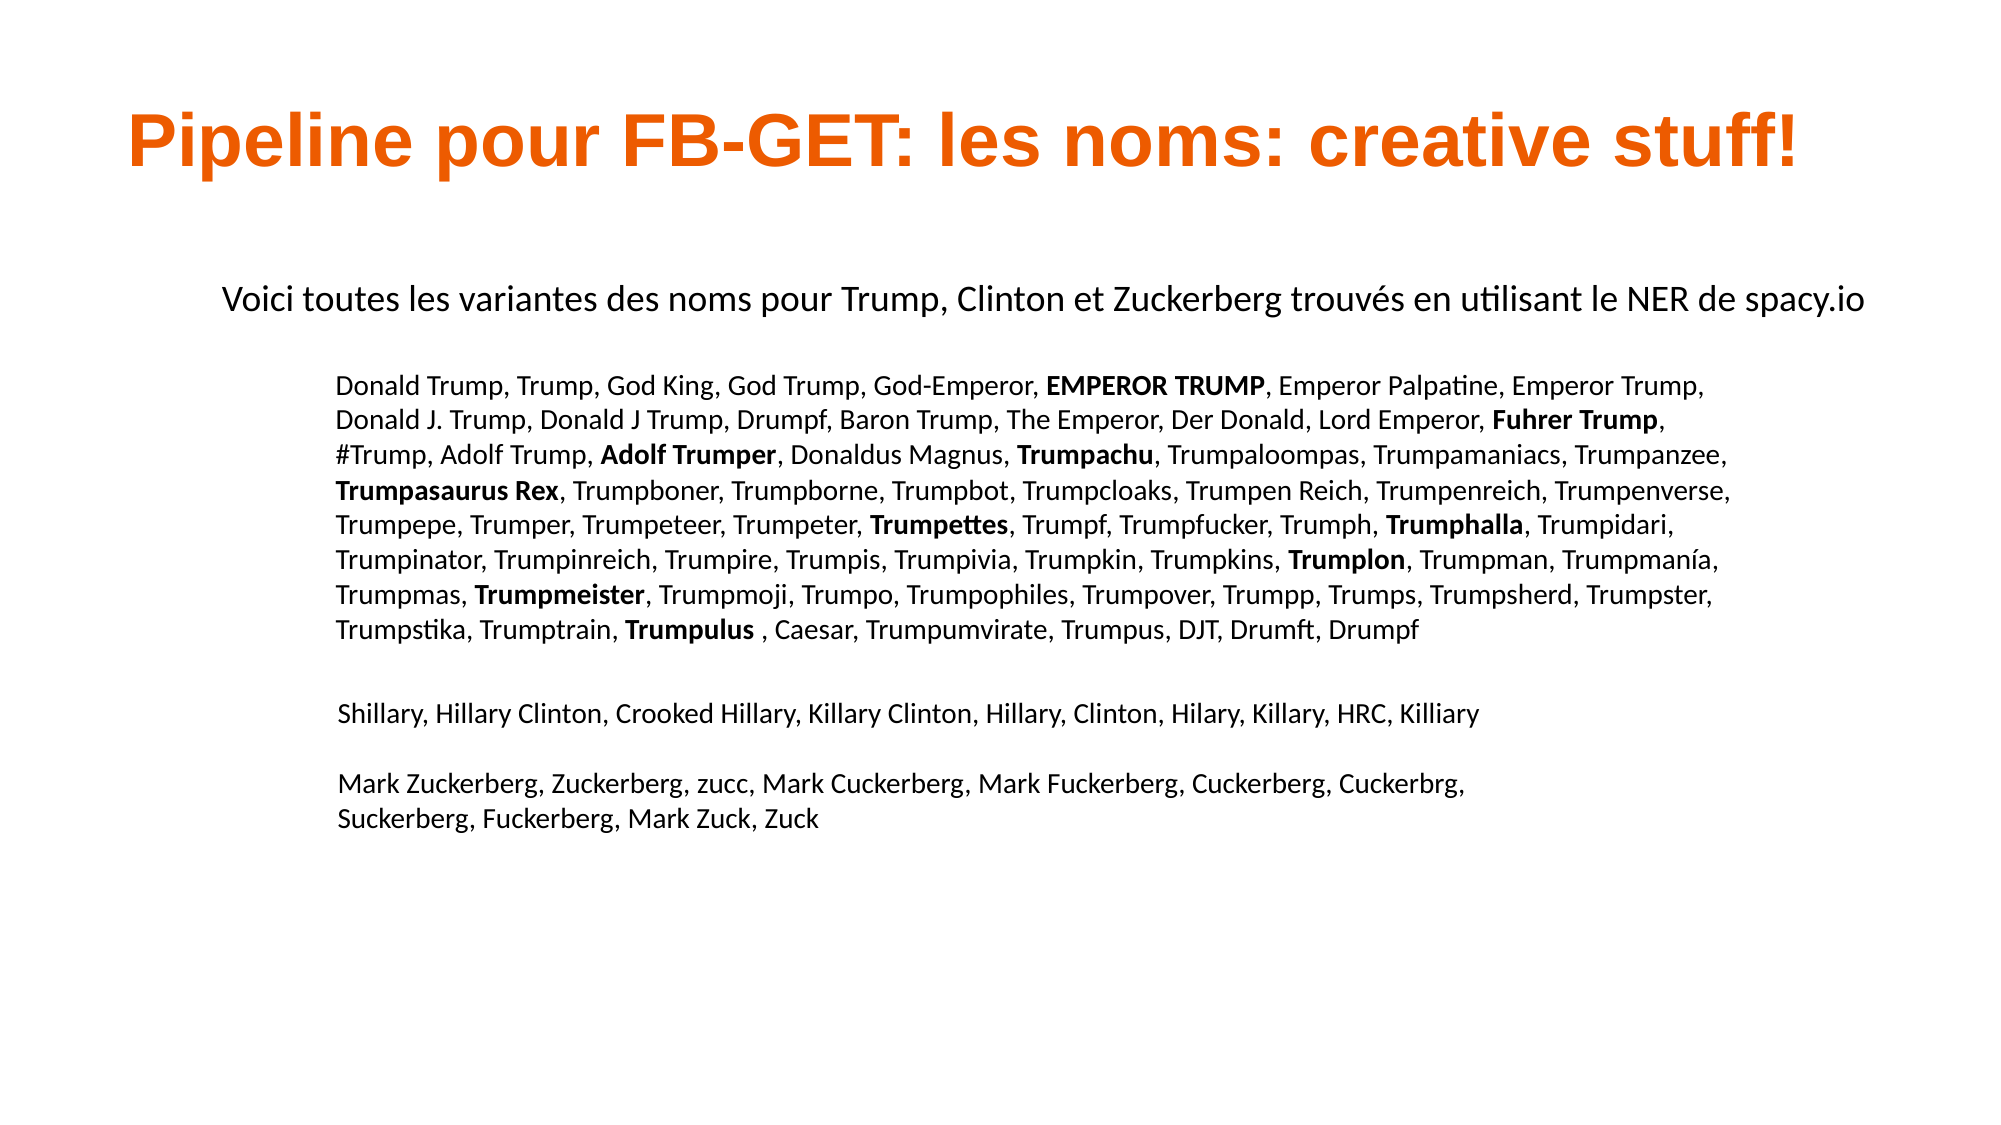

Pipeline pour FB-GET: les noms: creative stuff!
Voici toutes les variantes des noms pour Trump, Clinton et Zuckerberg trouvés en utilisant le NER de spacy.io
Donald Trump, Trump, God King, God Trump, God-Emperor, EMPEROR TRUMP, Emperor Palpatine, Emperor Trump,
Donald J. Trump, Donald J Trump, Drumpf, Baron Trump, The Emperor, Der Donald, Lord Emperor, Fuhrer Trump,
#Trump, Adolf Trump, Adolf Trumper, Donaldus Magnus, Trumpachu, Trumpaloompas, Trumpamaniacs, Trumpanzee,
Trumpasaurus Rex, Trumpboner, Trumpborne, Trumpbot, Trumpcloaks, Trumpen Reich, Trumpenreich, Trumpenverse,
Trumpepe, Trumper, Trumpeteer, Trumpeter, Trumpettes, Trumpf, Trumpfucker, Trumph, Trumphalla, Trumpidari,
Trumpinator, Trumpinreich, Trumpire, Trumpis, Trumpivia, Trumpkin, Trumpkins, Trumplon, Trumpman, Trumpmanía,
Trumpmas, Trumpmeister, Trumpmoji, Trumpo, Trumpophiles, Trumpover, Trumpp, Trumps, Trumpsherd, Trumpster,
Trumpstika, Trumptrain, Trumpulus , Caesar, Trumpumvirate, Trumpus, DJT, Drumft, Drumpf
Shillary, Hillary Clinton, Crooked Hillary, Killary Clinton, Hillary, Clinton, Hilary, Killary, HRC, Killiary

Mark Zuckerberg, Zuckerberg, zucc, Mark Cuckerberg, Mark Fuckerberg, Cuckerberg, Cuckerbrg,
Suckerberg, Fuckerberg, Mark Zuck, Zuck